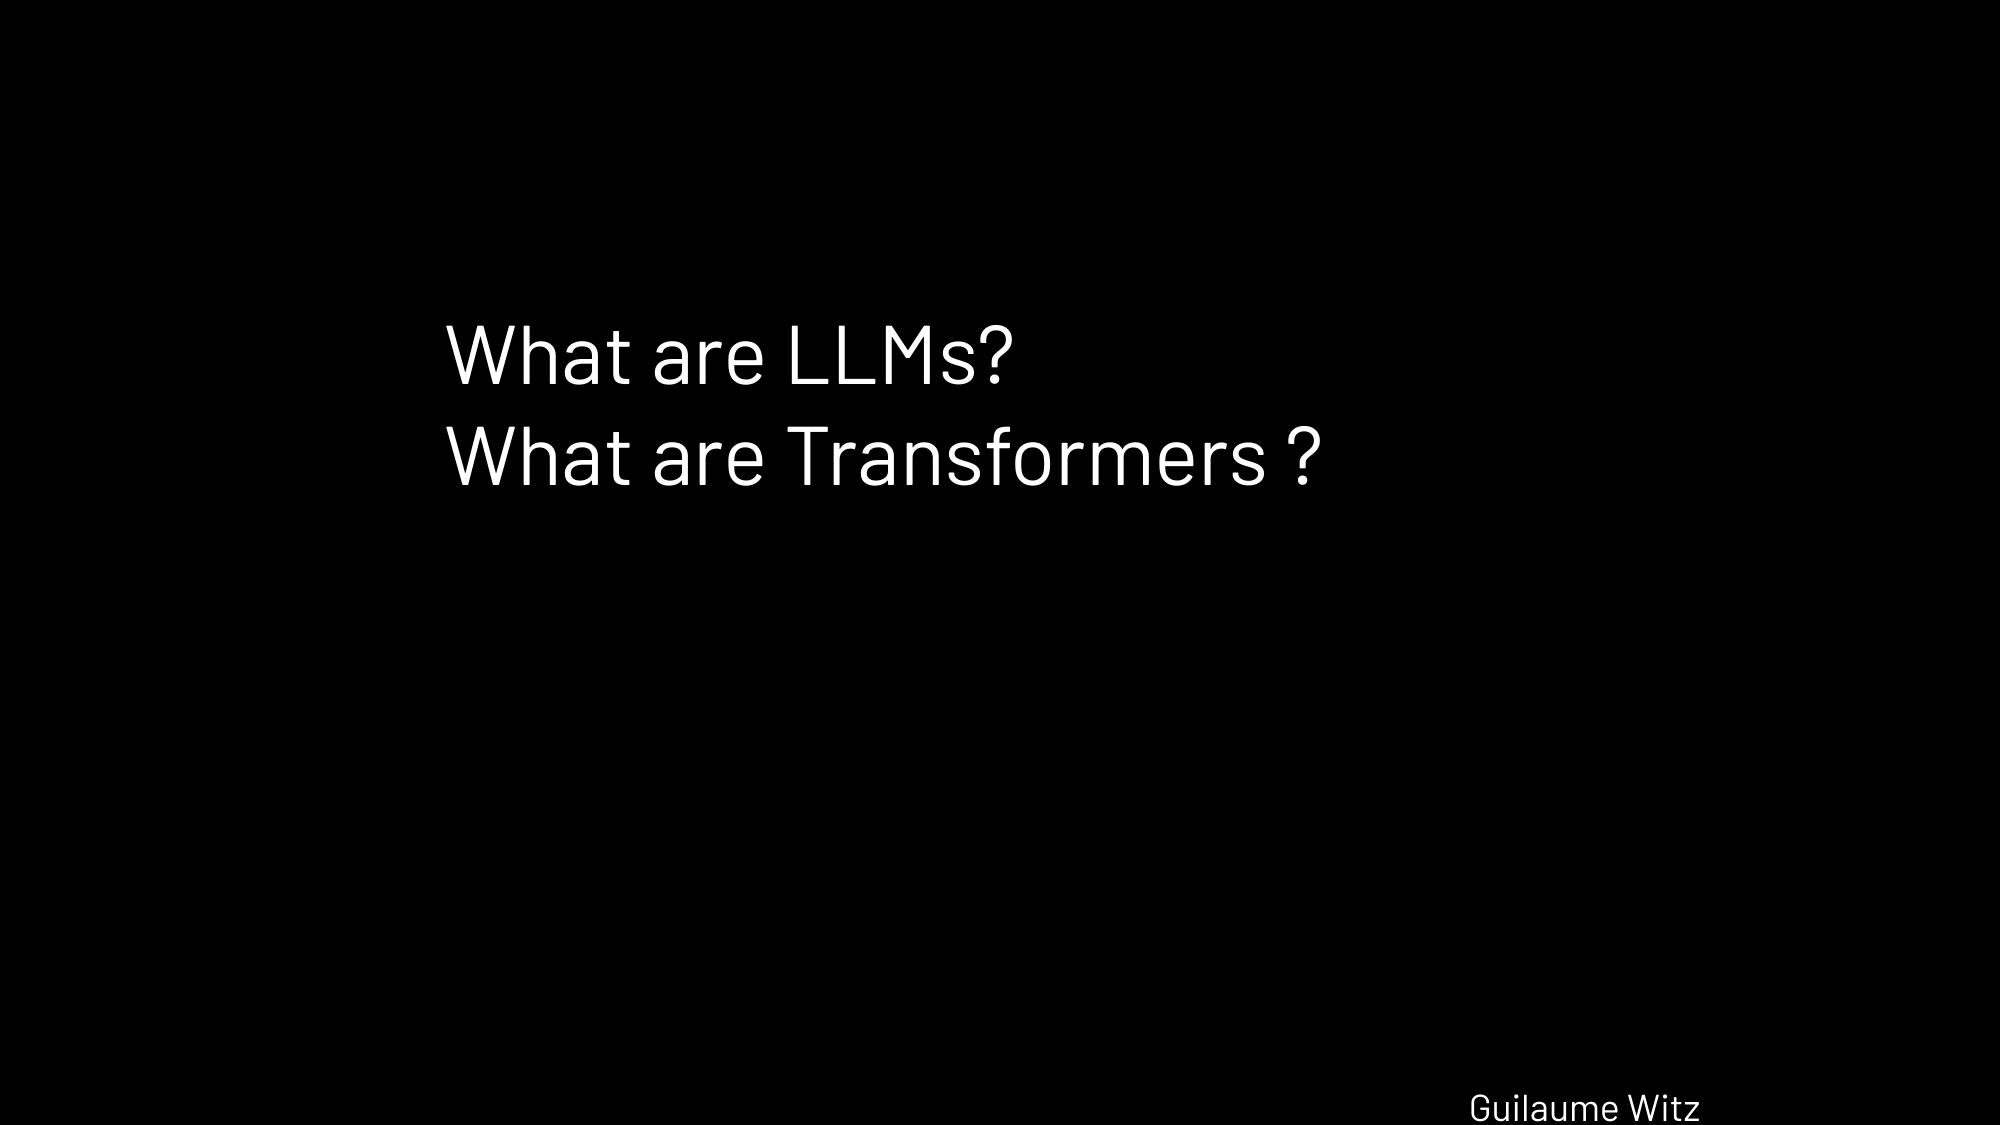

What are LLMs?
What are Transformers ?

Guilaume Witz